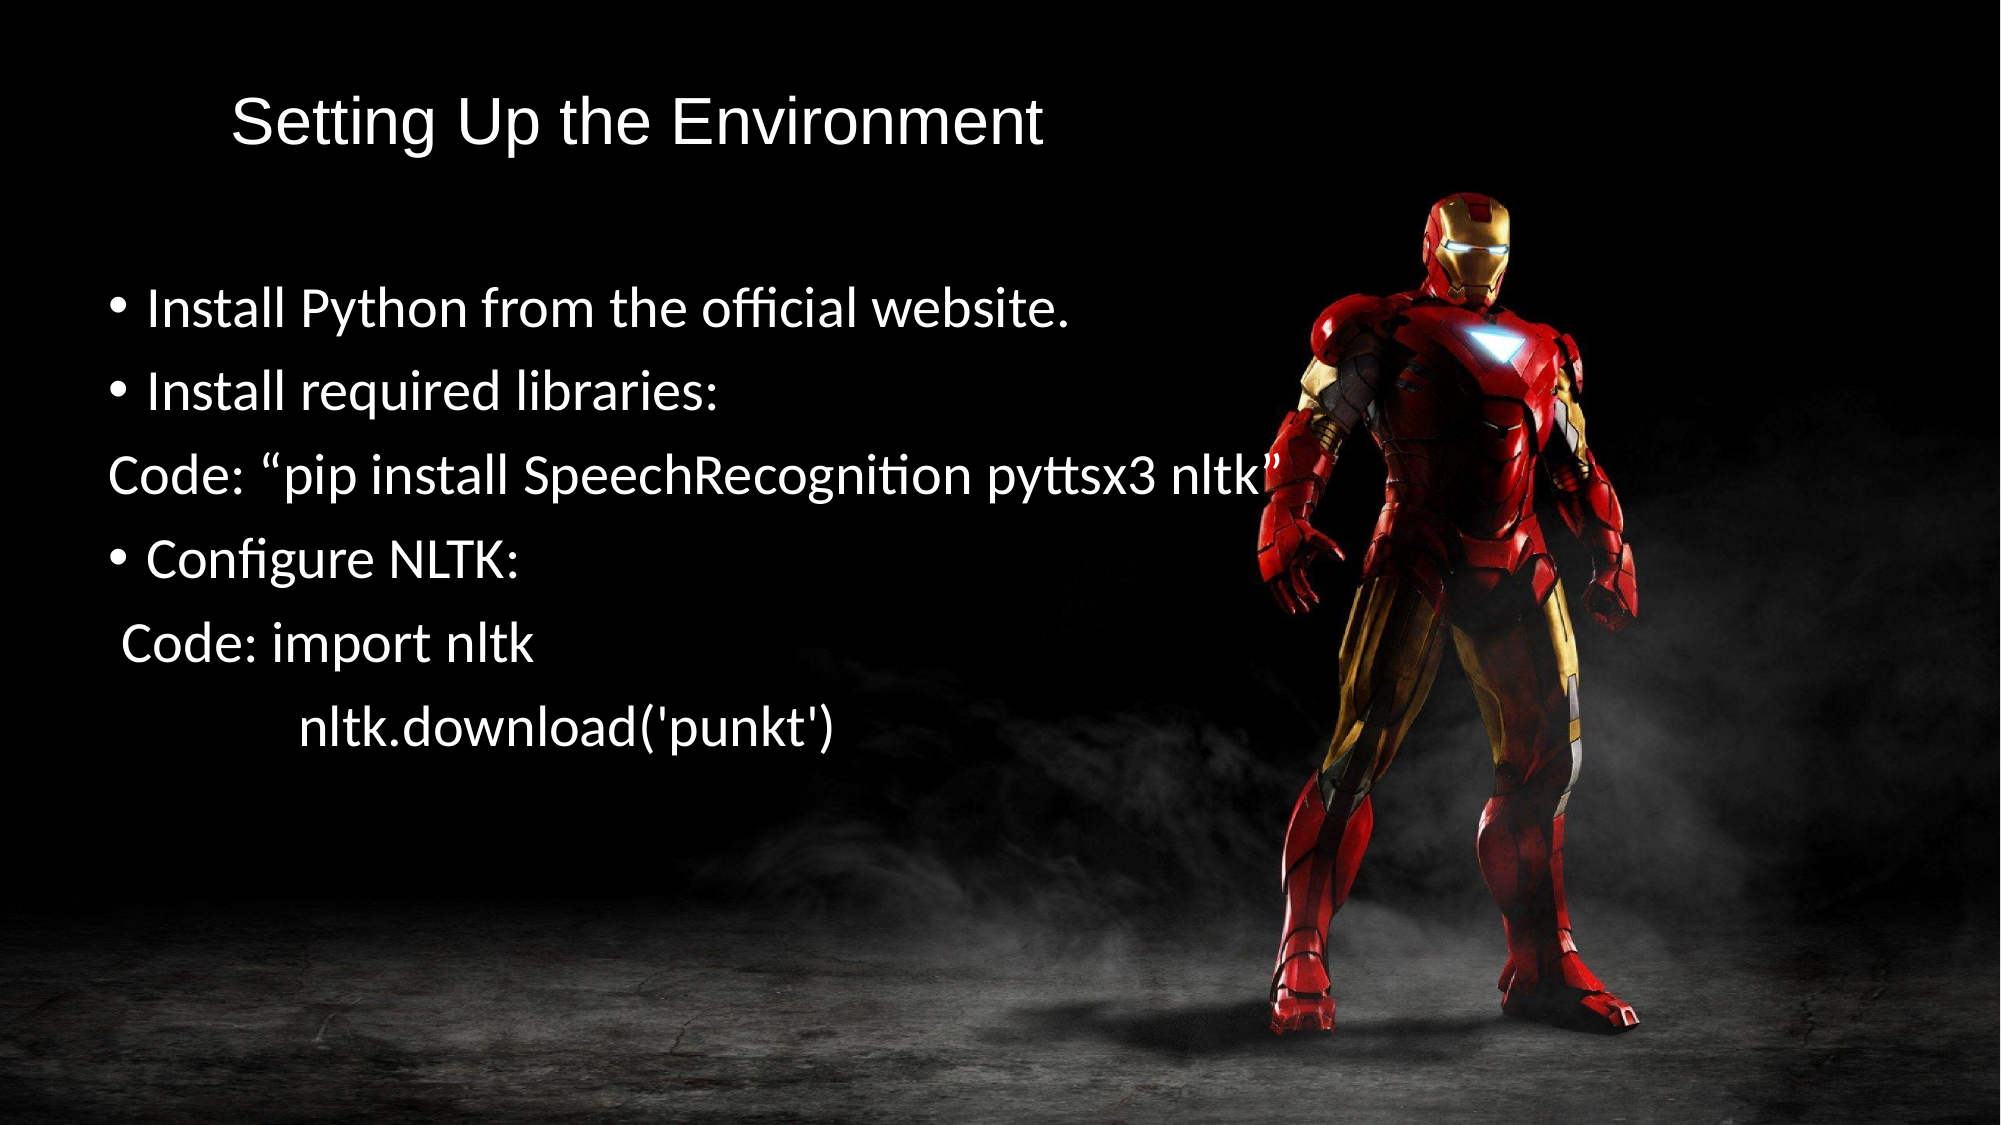

Setting Up the Environment
Install Python from the official website.
Install required libraries:
Code:	“pip install SpeechRecognition pyttsx3 nltk”
Configure NLTK:
 Code: import nltk
	   nltk.download('punkt')